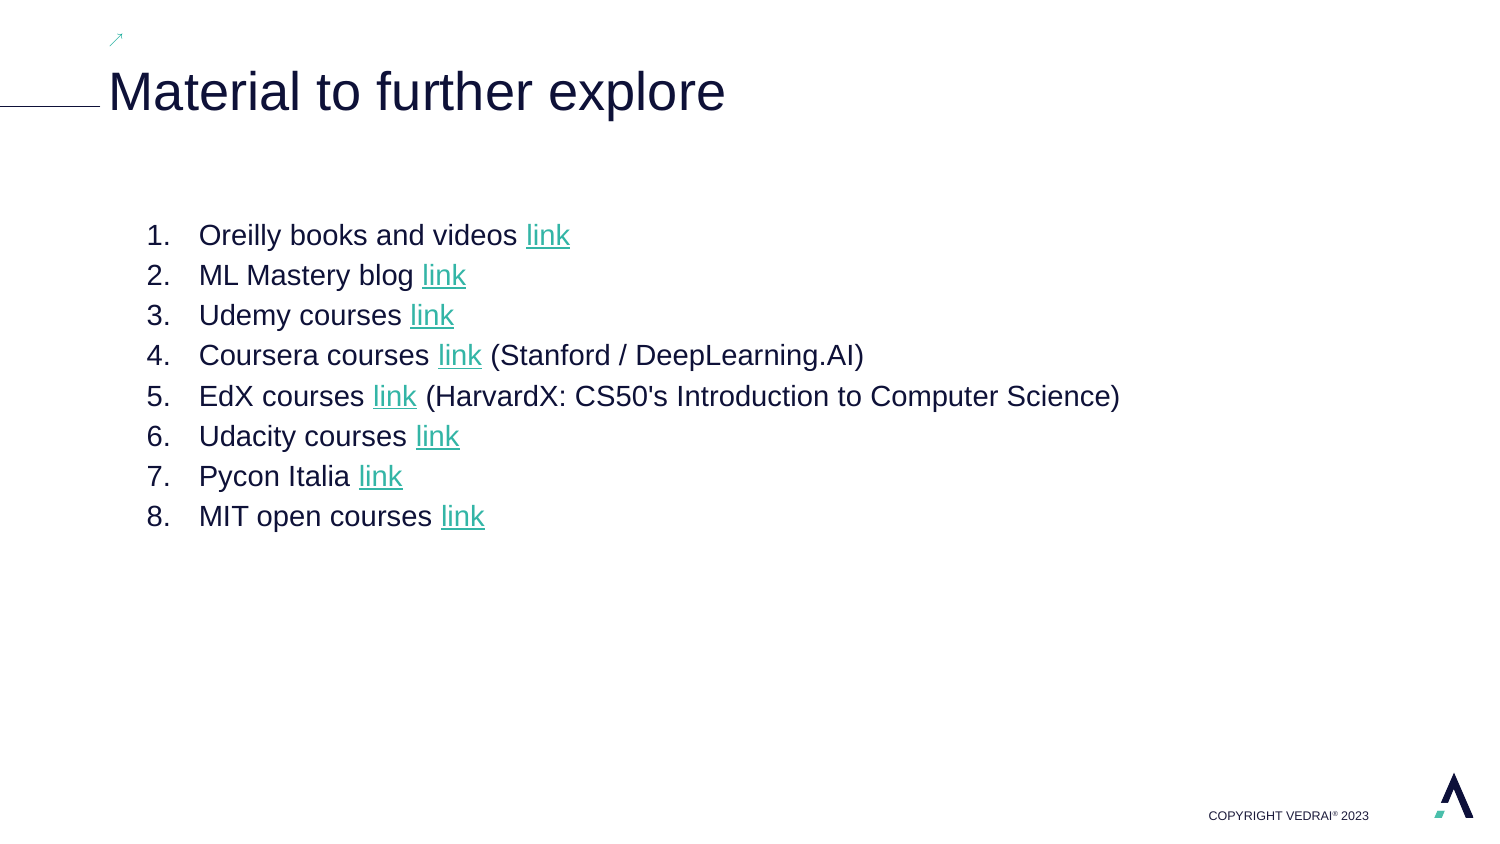

Material to further explore
Oreilly books and videos link
ML Mastery blog link
Udemy courses link
Coursera courses link (Stanford / DeepLearning.AI)
EdX courses link (HarvardX: CS50's Introduction to Computer Science)
Udacity courses link
Pycon Italia link
MIT open courses link